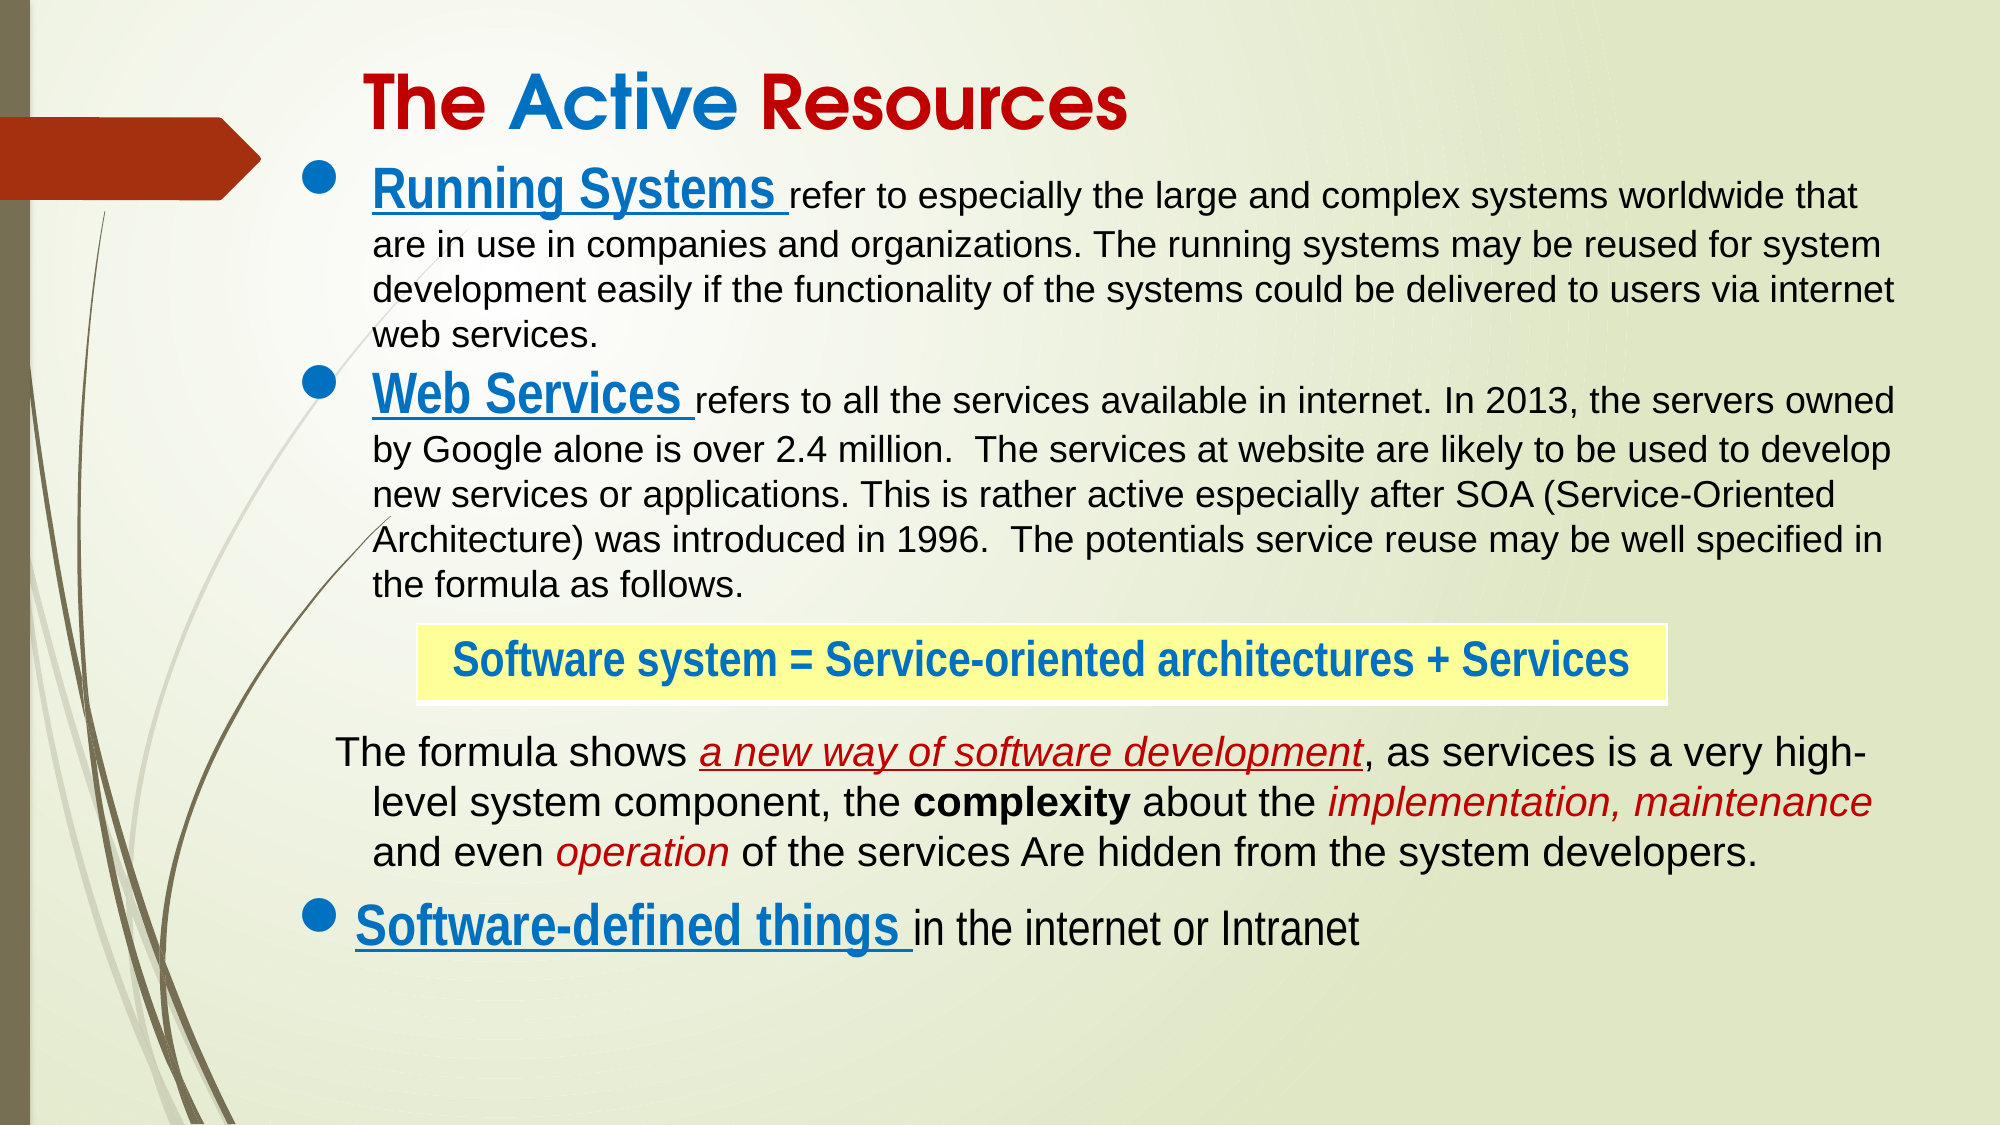

The Active Resources
Running Systems refer to especially the large and complex systems worldwide that are in use in companies and organizations. The running systems may be reused for system development easily if the functionality of the systems could be delivered to users via internet web services.
Web Services refers to all the services available in internet. In 2013, the servers owned by Google alone is over 2.4 million.  The services at website are likely to be used to develop new services or applications. This is rather active especially after SOA (Service-Oriented Architecture) was introduced in 1996.  The potentials service reuse may be well specified in the formula as follows.

The formula shows a new way of software development, as services is a very high-level system component, the complexity about the implementation, maintenance and even operation of the services Are hidden from the system developers.
Software-defined things in the internet or Intranet

| Software system = Service-oriented architectures + Services |
| --- |